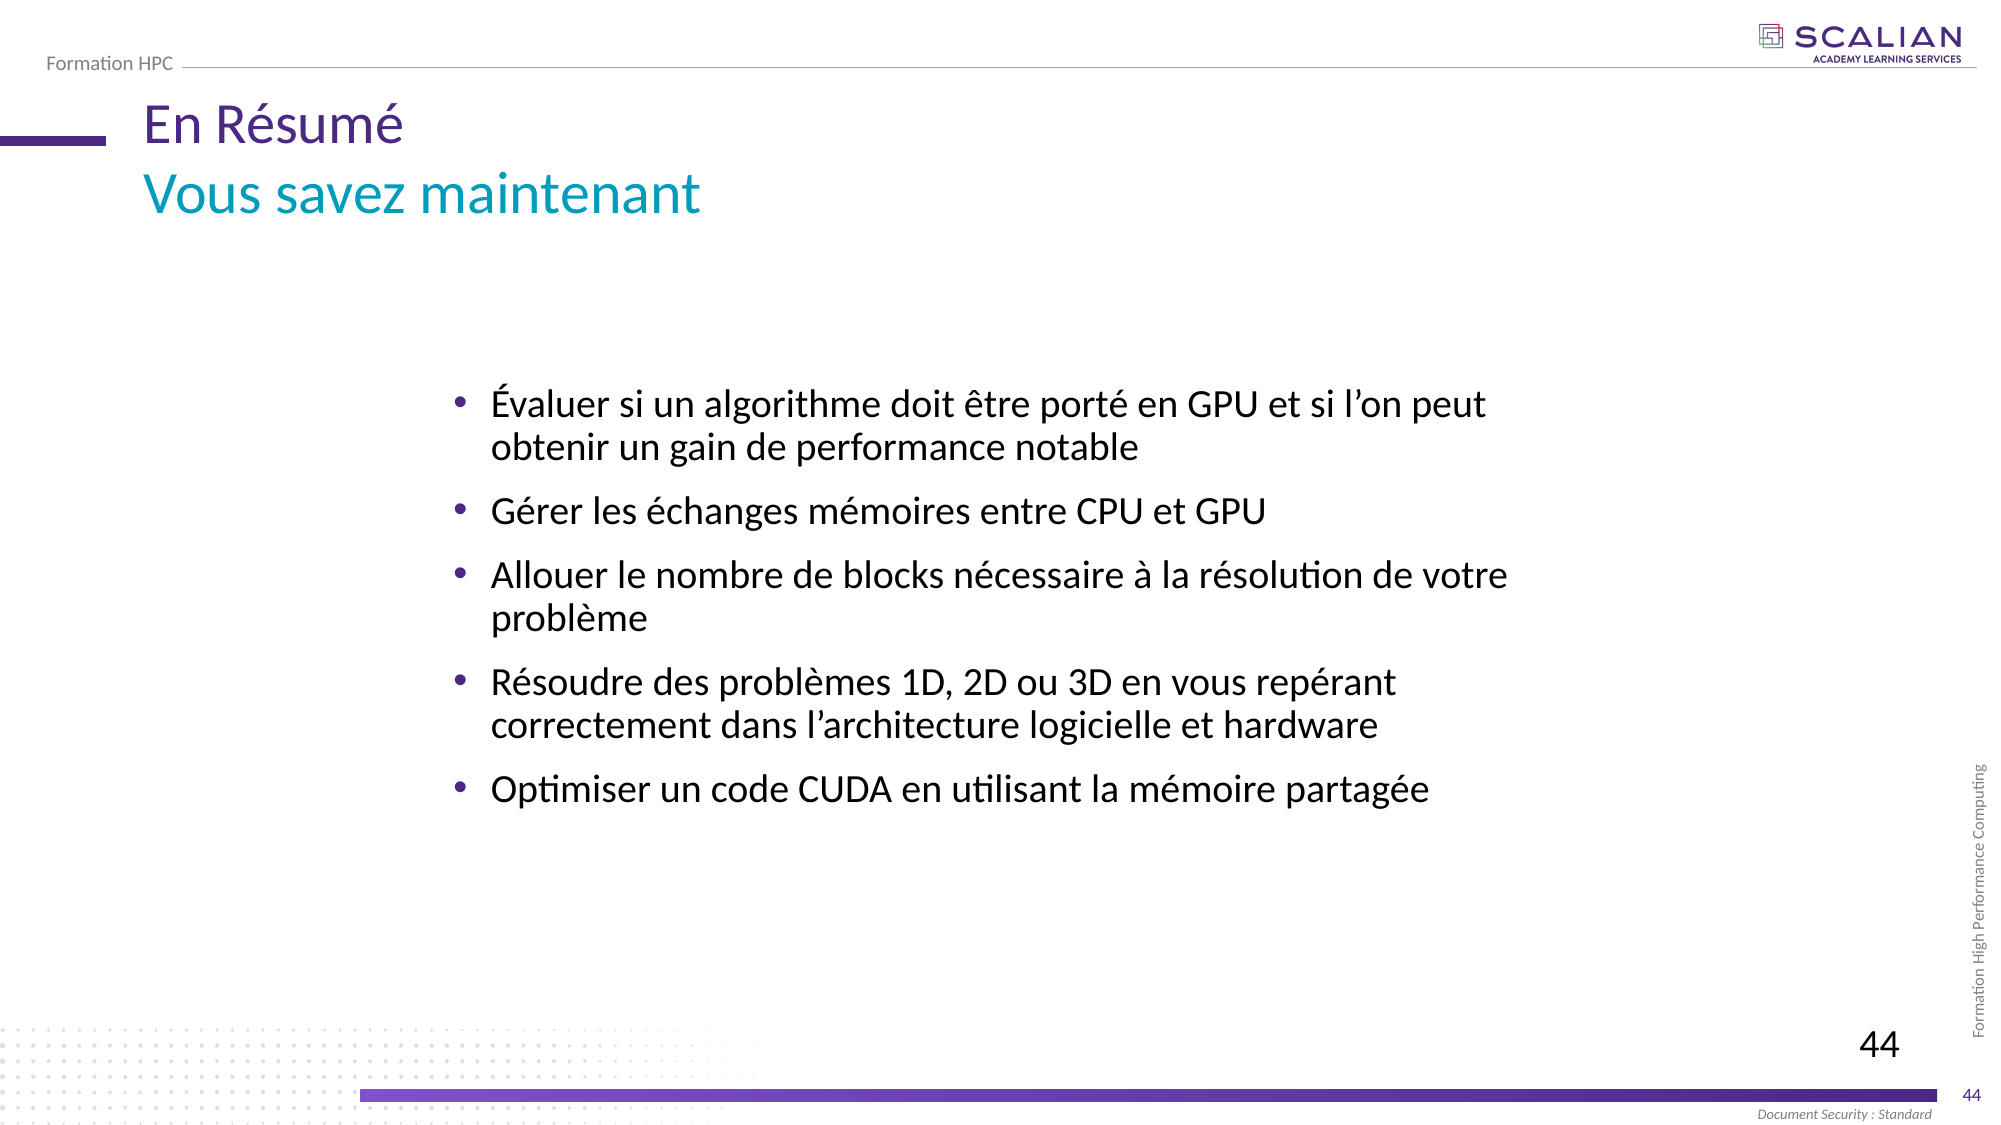

# En Résumé
Vous savez maintenant
Évaluer si un algorithme doit être porté en GPU et si l’on peut obtenir un gain de performance notable
Gérer les échanges mémoires entre CPU et GPU
Allouer le nombre de blocks nécessaire à la résolution de votre problème
Résoudre des problèmes 1D, 2D ou 3D en vous repérant correctement dans l’architecture logicielle et hardware
Optimiser un code CUDA en utilisant la mémoire partagée

44